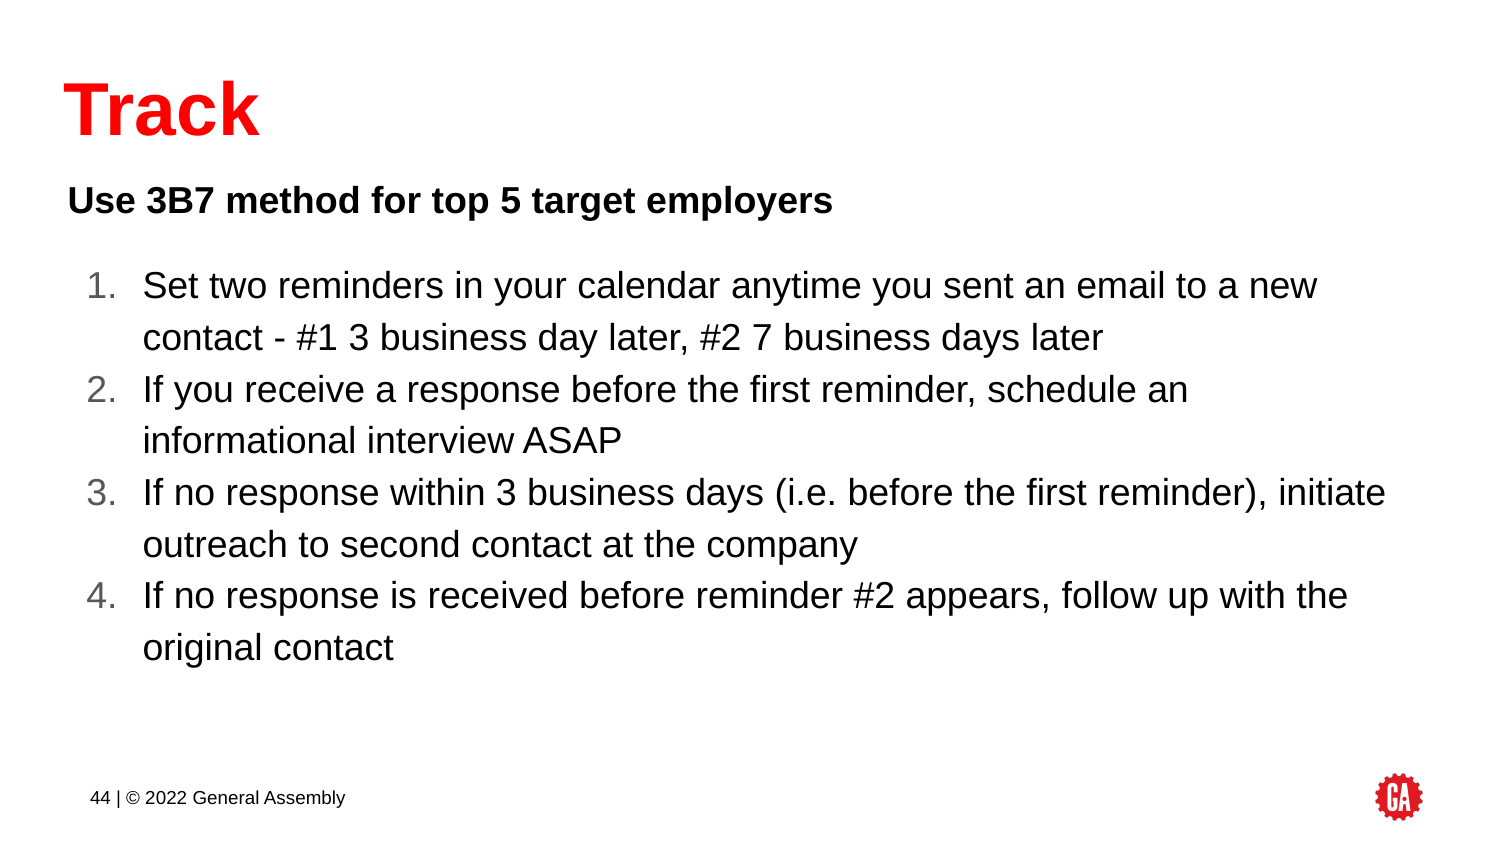

# Track
Use 3B7 method for top 5 target employers
Set two reminders in your calendar anytime you sent an email to a new contact - #1 3 business day later, #2 7 business days later
If you receive a response before the first reminder, schedule an informational interview ASAP
If no response within 3 business days (i.e. before the first reminder), initiate outreach to second contact at the company
If no response is received before reminder #2 appears, follow up with the original contact

44 | © 2022 General Assembly